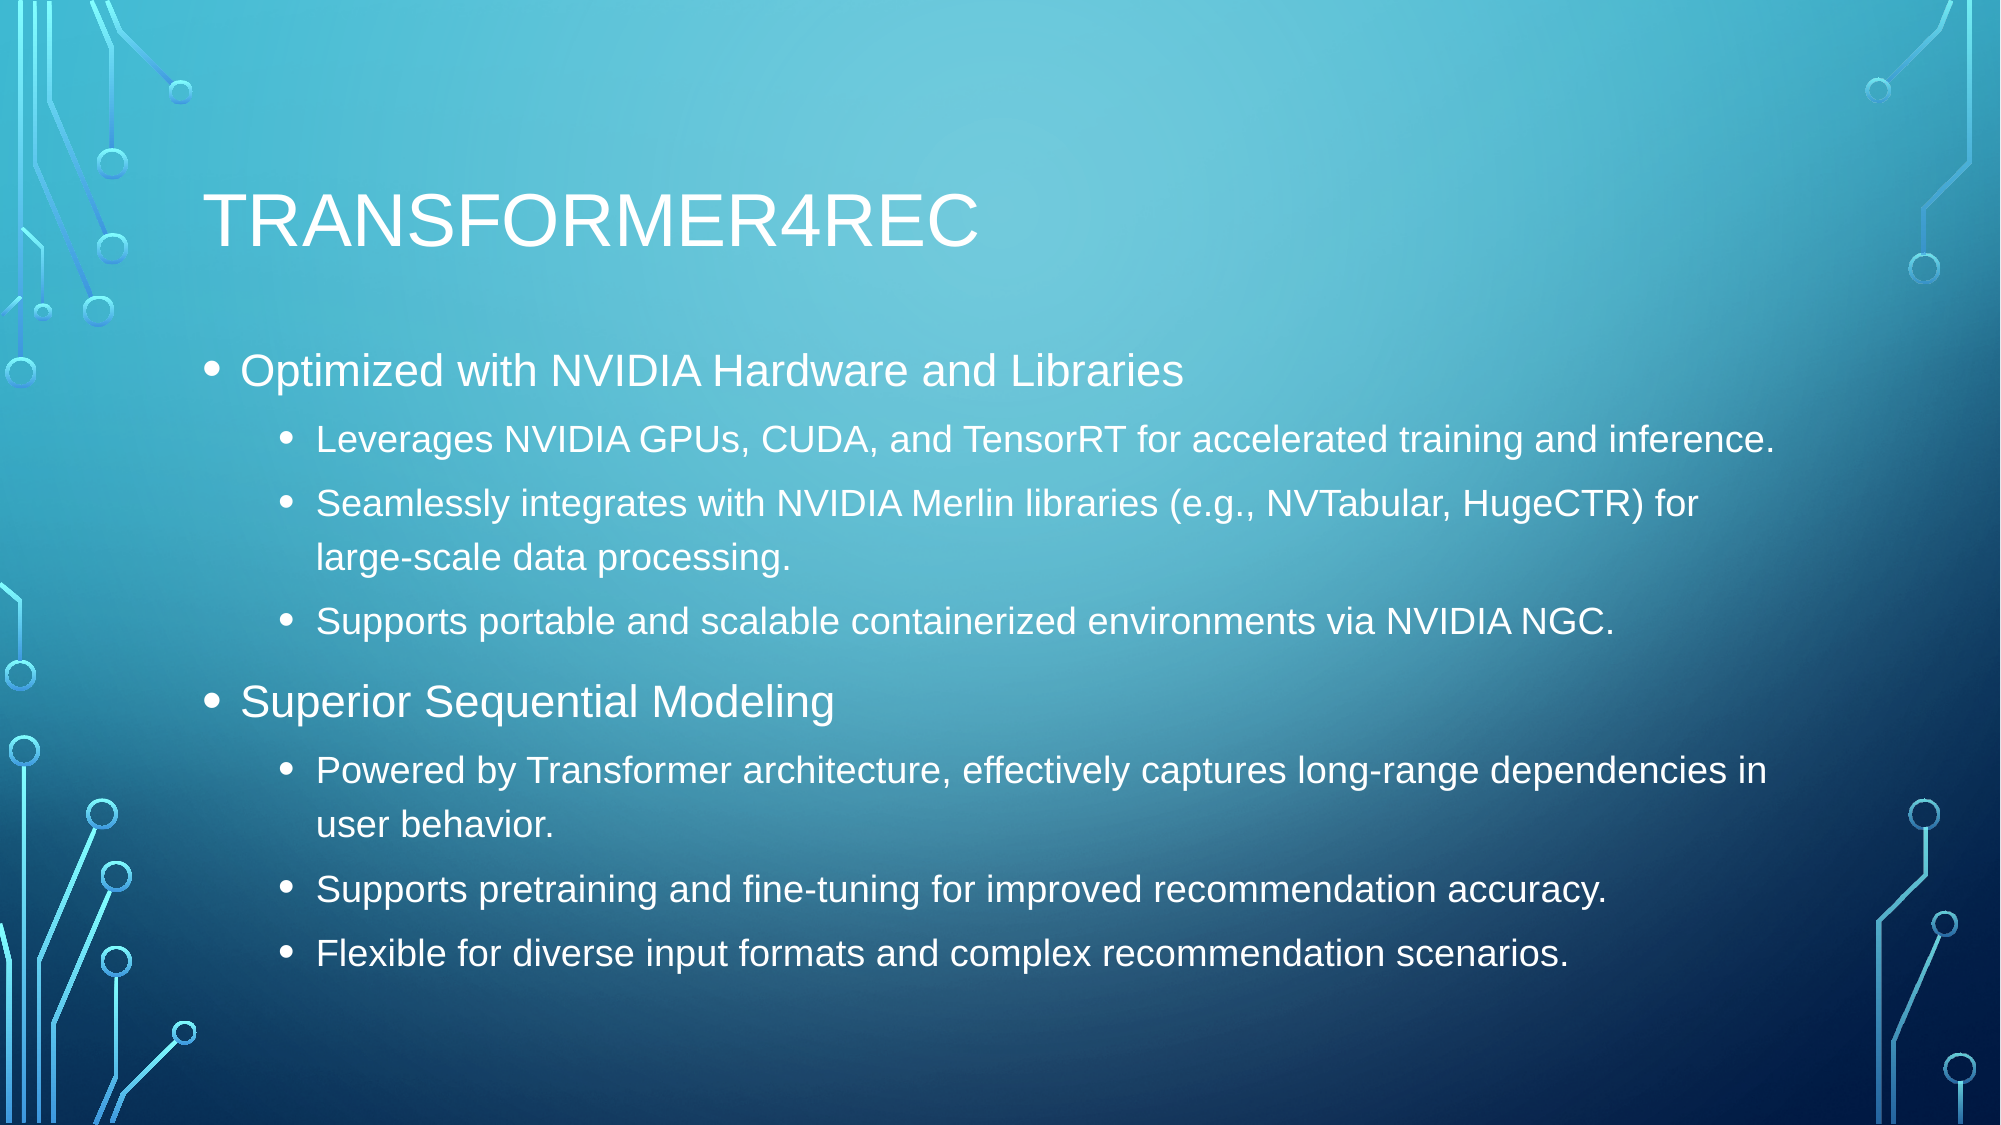

# transformer4rec
Optimized with NVIDIA Hardware and Libraries
Leverages NVIDIA GPUs, CUDA, and TensorRT for accelerated training and inference.
Seamlessly integrates with NVIDIA Merlin libraries (e.g., NVTabular, HugeCTR) for large-scale data processing.
Supports portable and scalable containerized environments via NVIDIA NGC.
Superior Sequential Modeling
Powered by Transformer architecture, effectively captures long-range dependencies in user behavior.
Supports pretraining and fine-tuning for improved recommendation accuracy.
Flexible for diverse input formats and complex recommendation scenarios.